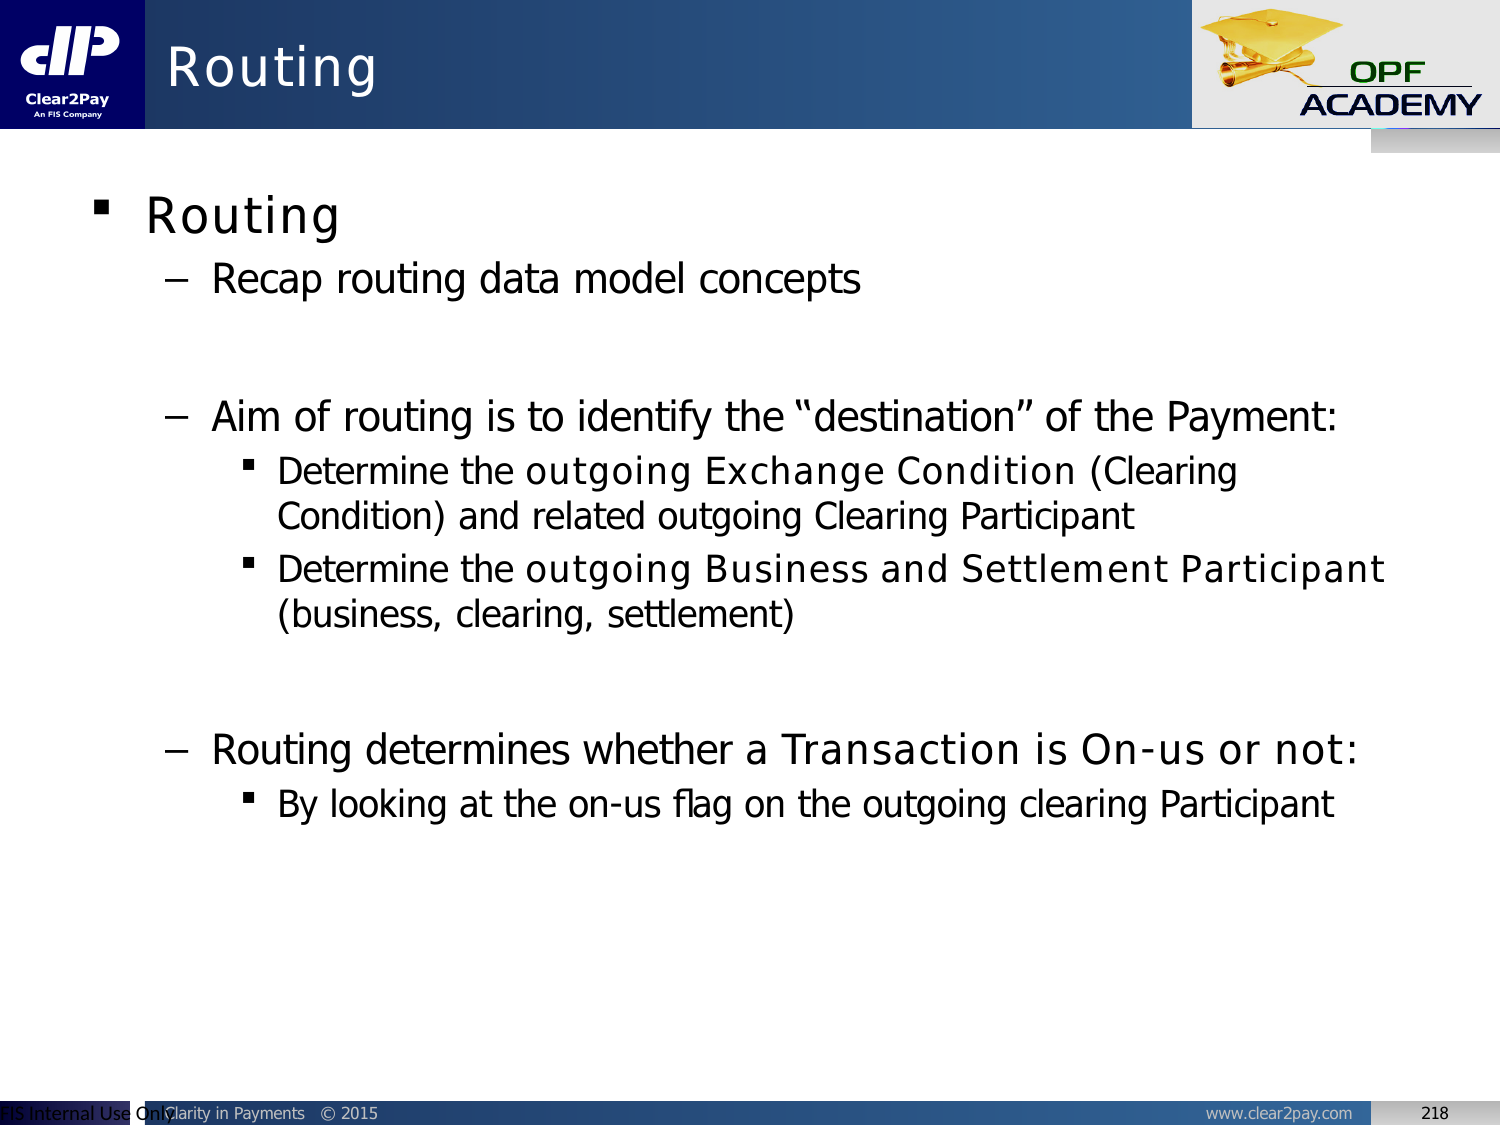

# Routing
Routing
Recap routing data model concepts

Aim of routing is to identify the “destination” of the Payment:
Determine the outgoing Exchange Condition (Clearing Condition) and related outgoing Clearing Participant
Determine the outgoing Business and Settlement Participant (business, clearing, settlement)

Routing determines whether a Transaction is On-us or not:
By looking at the on-us flag on the outgoing clearing Participant